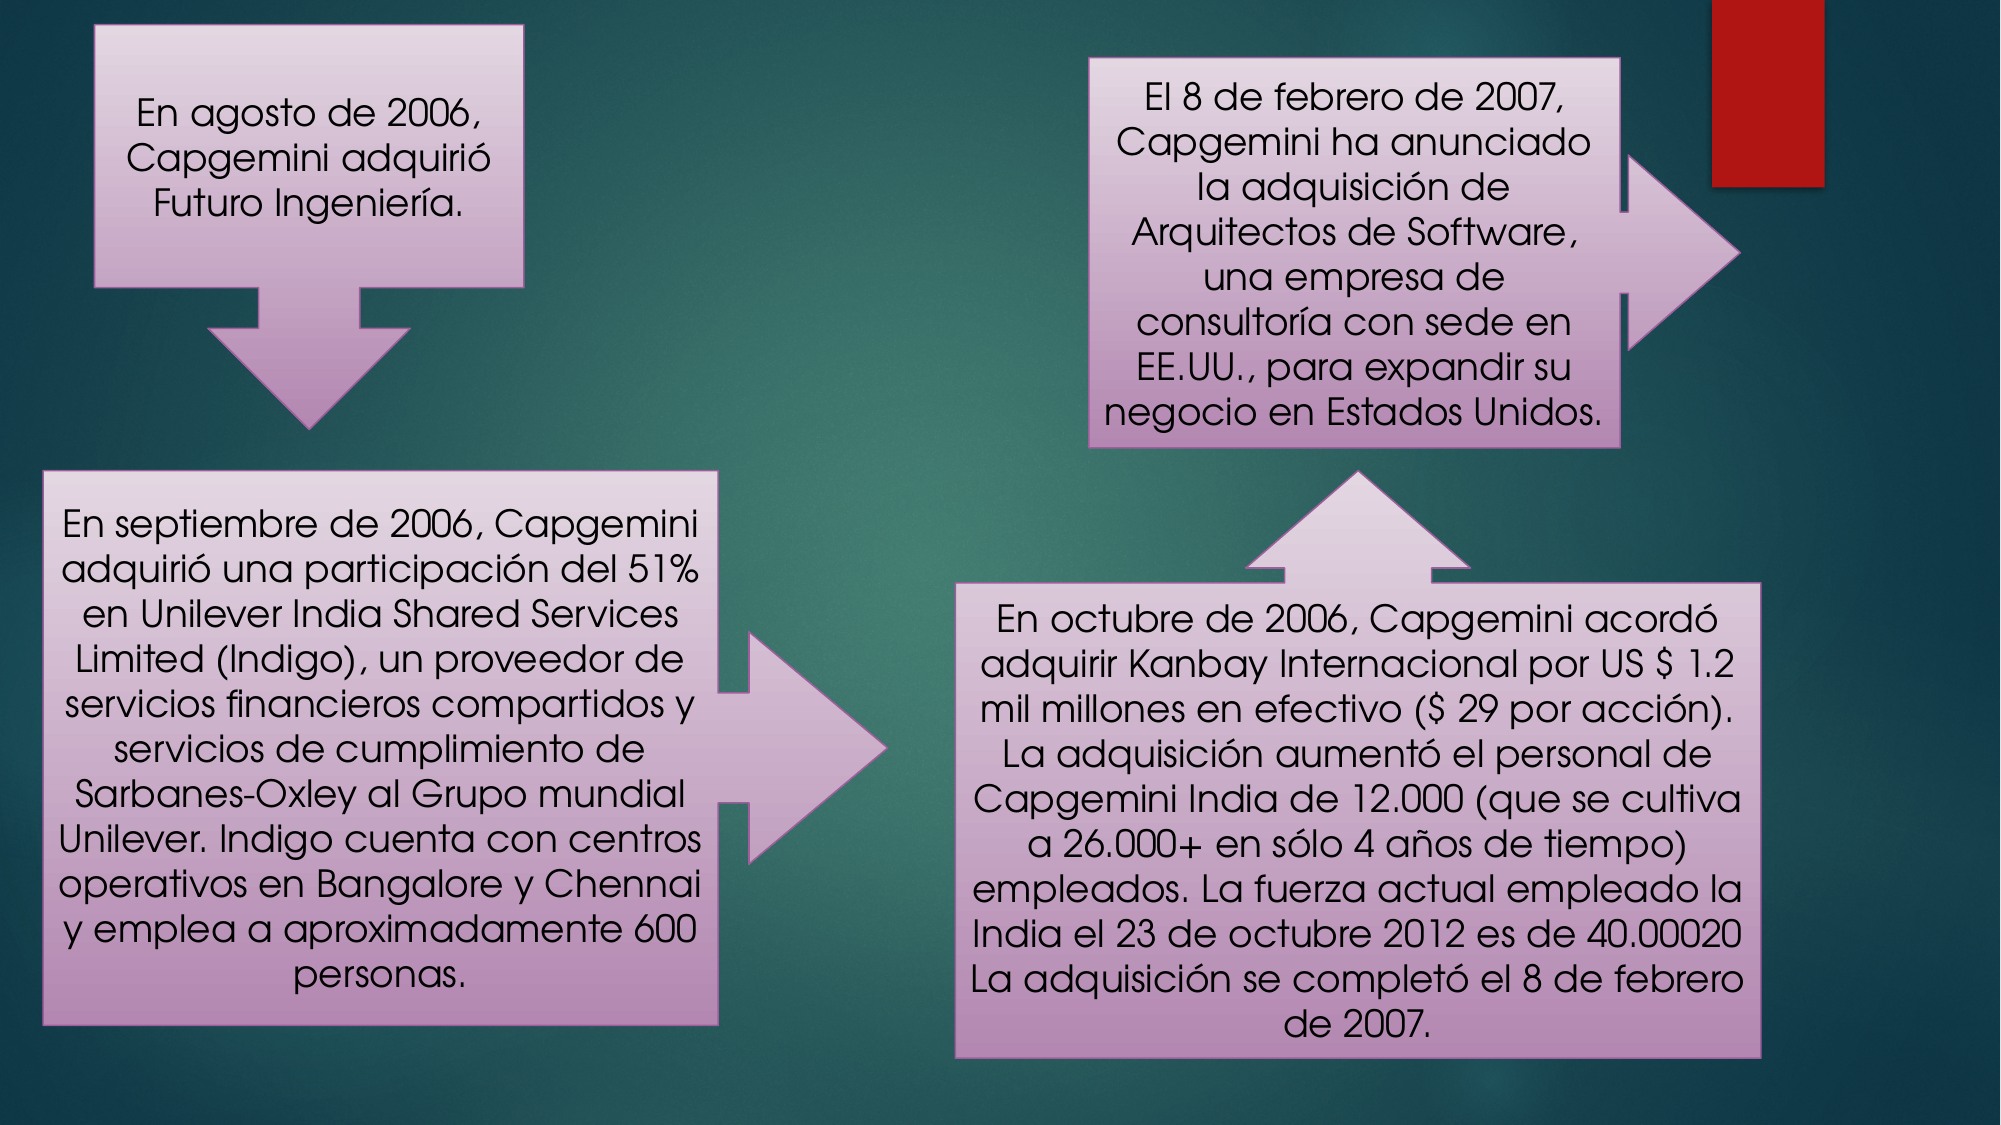

En agosto de 2006, Capgemini adquirió Futuro Ingeniería.
El 8 de febrero de 2007, Capgemini ha anunciado la adquisición de Arquitectos de Software, una empresa de consultoría con sede en EE.UU., para expandir su negocio en Estados Unidos.
En septiembre de 2006, Capgemini adquirió una participación del 51% en Unilever India Shared Services Limited (Indigo), un proveedor de servicios financieros compartidos y servicios de cumplimiento de Sarbanes-Oxley al Grupo mundial Unilever. Indigo cuenta con centros operativos en Bangalore y Chennai y emplea a aproximadamente 600 personas.
En octubre de 2006, Capgemini acordó adquirir Kanbay Internacional por US $ 1.2 mil millones en efectivo ($ 29 por acción). La adquisición aumentó el personal de Capgemini India de 12.000 (que se cultiva a 26.000+ en sólo 4 años de tiempo) empleados. La fuerza actual empleado la India el 23 de octubre 2012 es de 40.00020​ La adquisición se completó el 8 de febrero de 2007.